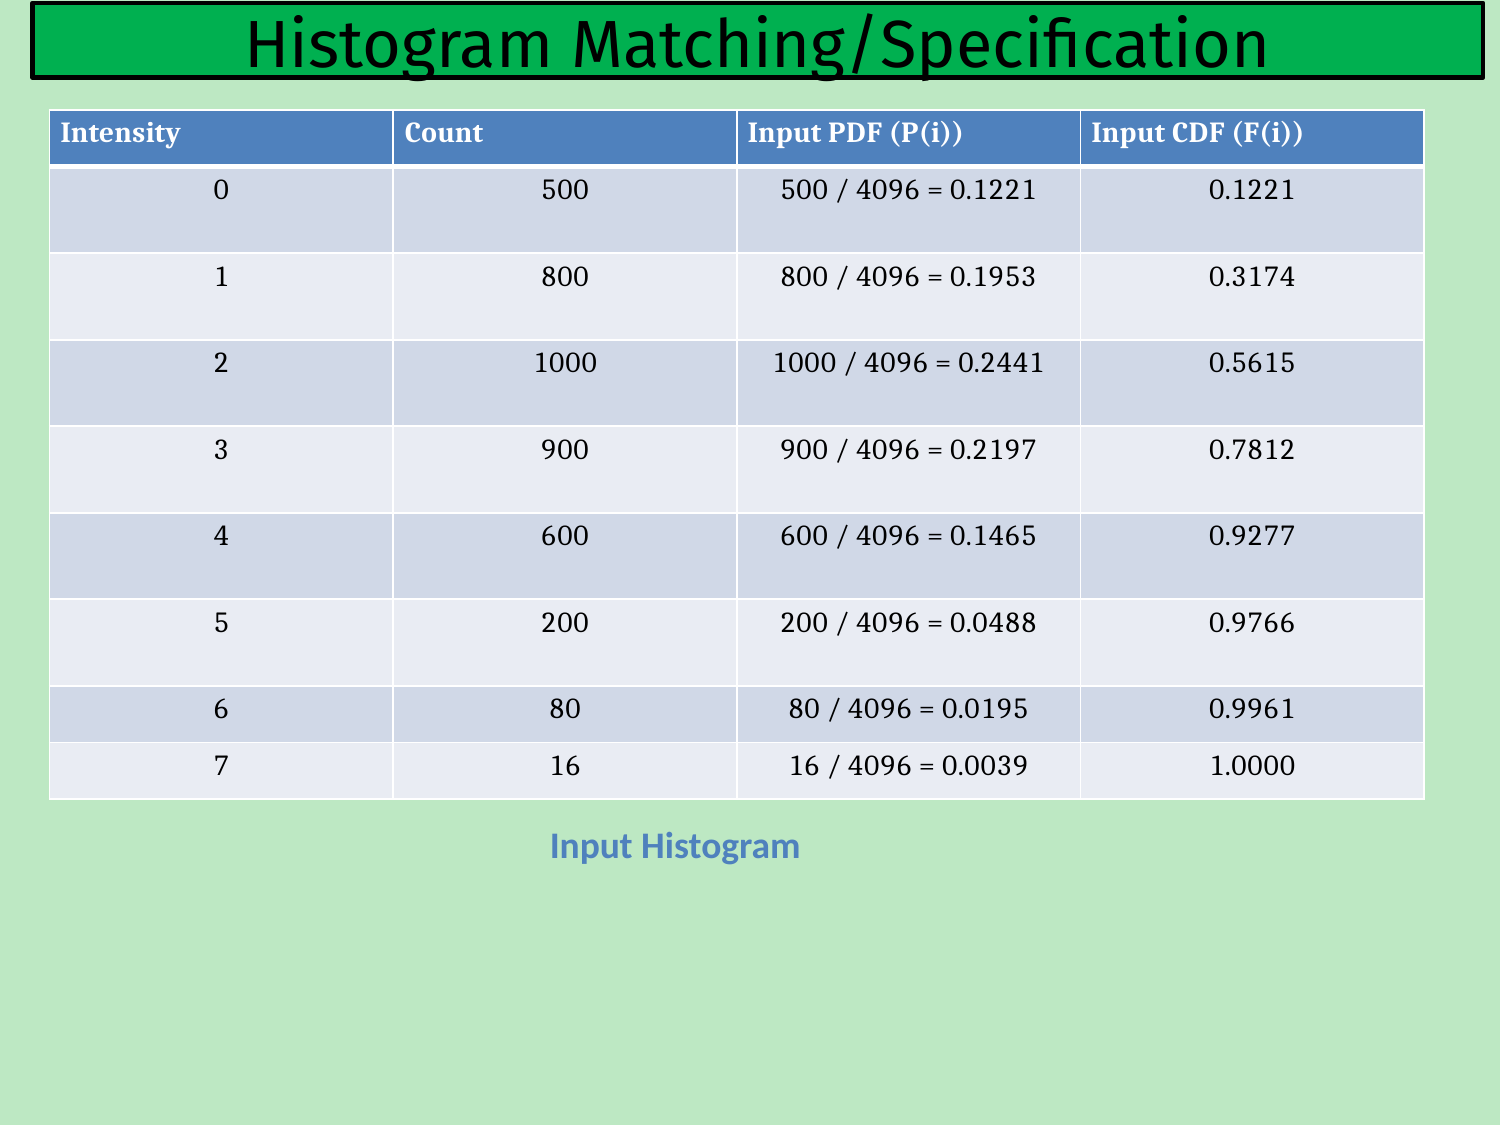

# Histogram Matching/Specification
| Intensity | Count | Input PDF (P(i)) | Input CDF (F(i)) |
| --- | --- | --- | --- |
| 0 | 500 | 500 / 4096 = 0.1221 | 0.1221 |
| 1 | 800 | 800 / 4096 = 0.1953 | 0.3174 |
| 2 | 1000 | 1000 / 4096 = 0.2441 | 0.5615 |
| 3 | 900 | 900 / 4096 = 0.2197 | 0.7812 |
| 4 | 600 | 600 / 4096 = 0.1465 | 0.9277 |
| 5 | 200 | 200 / 4096 = 0.0488 | 0.9766 |
| 6 | 80 | 80 / 4096 = 0.0195 | 0.9961 |
| 7 | 16 | 16 / 4096 = 0.0039 | 1.0000 |
Input Histogram